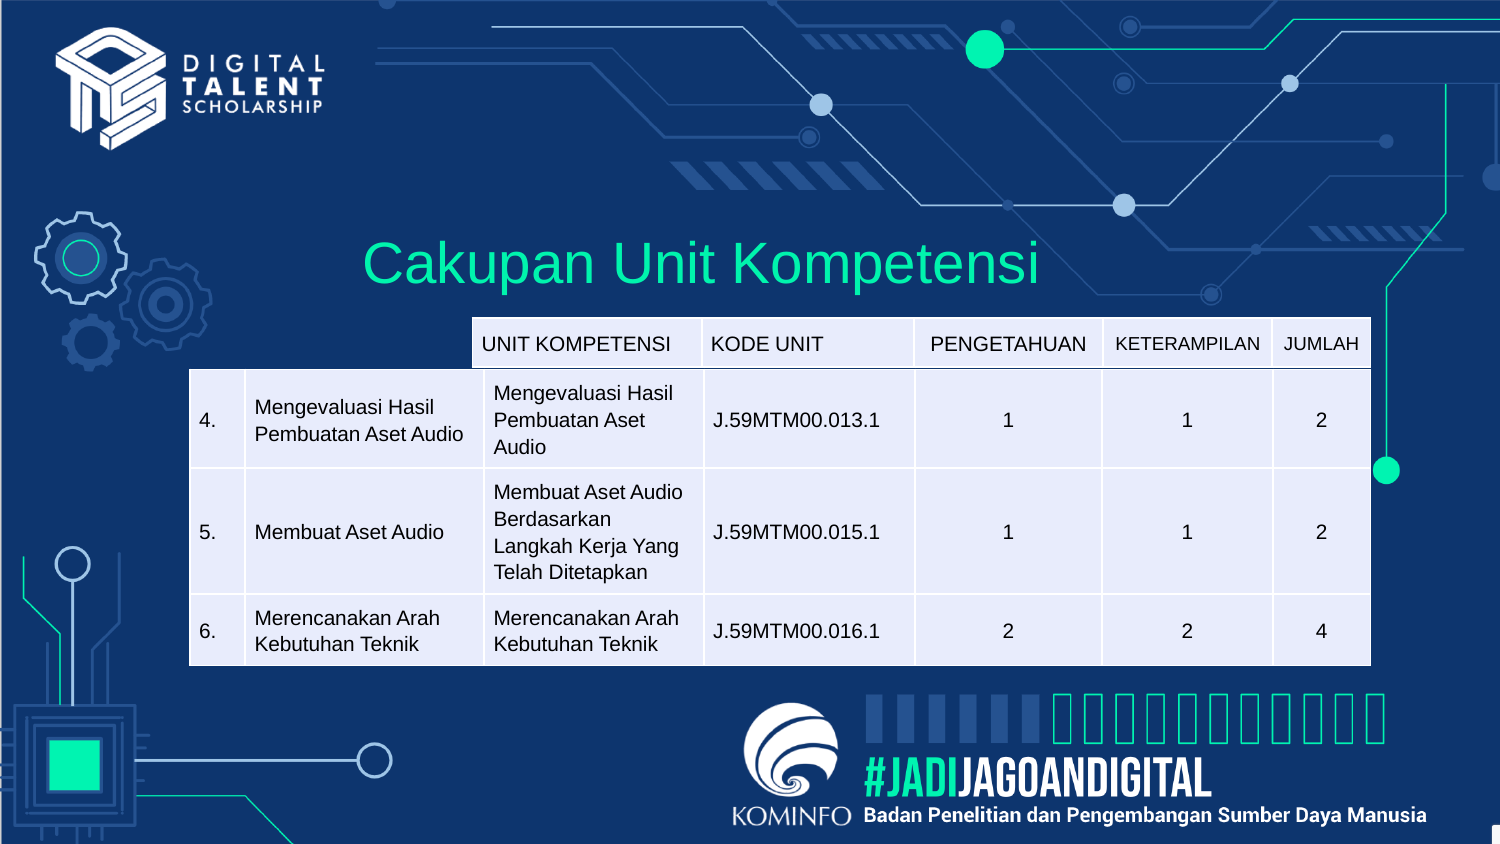

# Cakupan Unit Kompetensi
| UNIT KOMPETENSI | KODE UNIT | PENGETAHUAN | KETERAMPILAN | JUMLAH |
| --- | --- | --- | --- | --- |
| 4. | Mengevaluasi Hasil Pembuatan Aset Audio | Mengevaluasi Hasil Pembuatan Aset Audio | J.59MTM00.013.1 | 1 | 1 | 2 |
| --- | --- | --- | --- | --- | --- | --- |
| 5. | Membuat Aset Audio | Membuat Aset Audio Berdasarkan Langkah Kerja Yang Telah Ditetapkan | J.59MTM00.015.1 | 1 | 1 | 2 |
| 6. | Merencanakan Arah Kebutuhan Teknik | Merencanakan Arah Kebutuhan Teknik | J.59MTM00.016.1 | 2 | 2 | 4 |